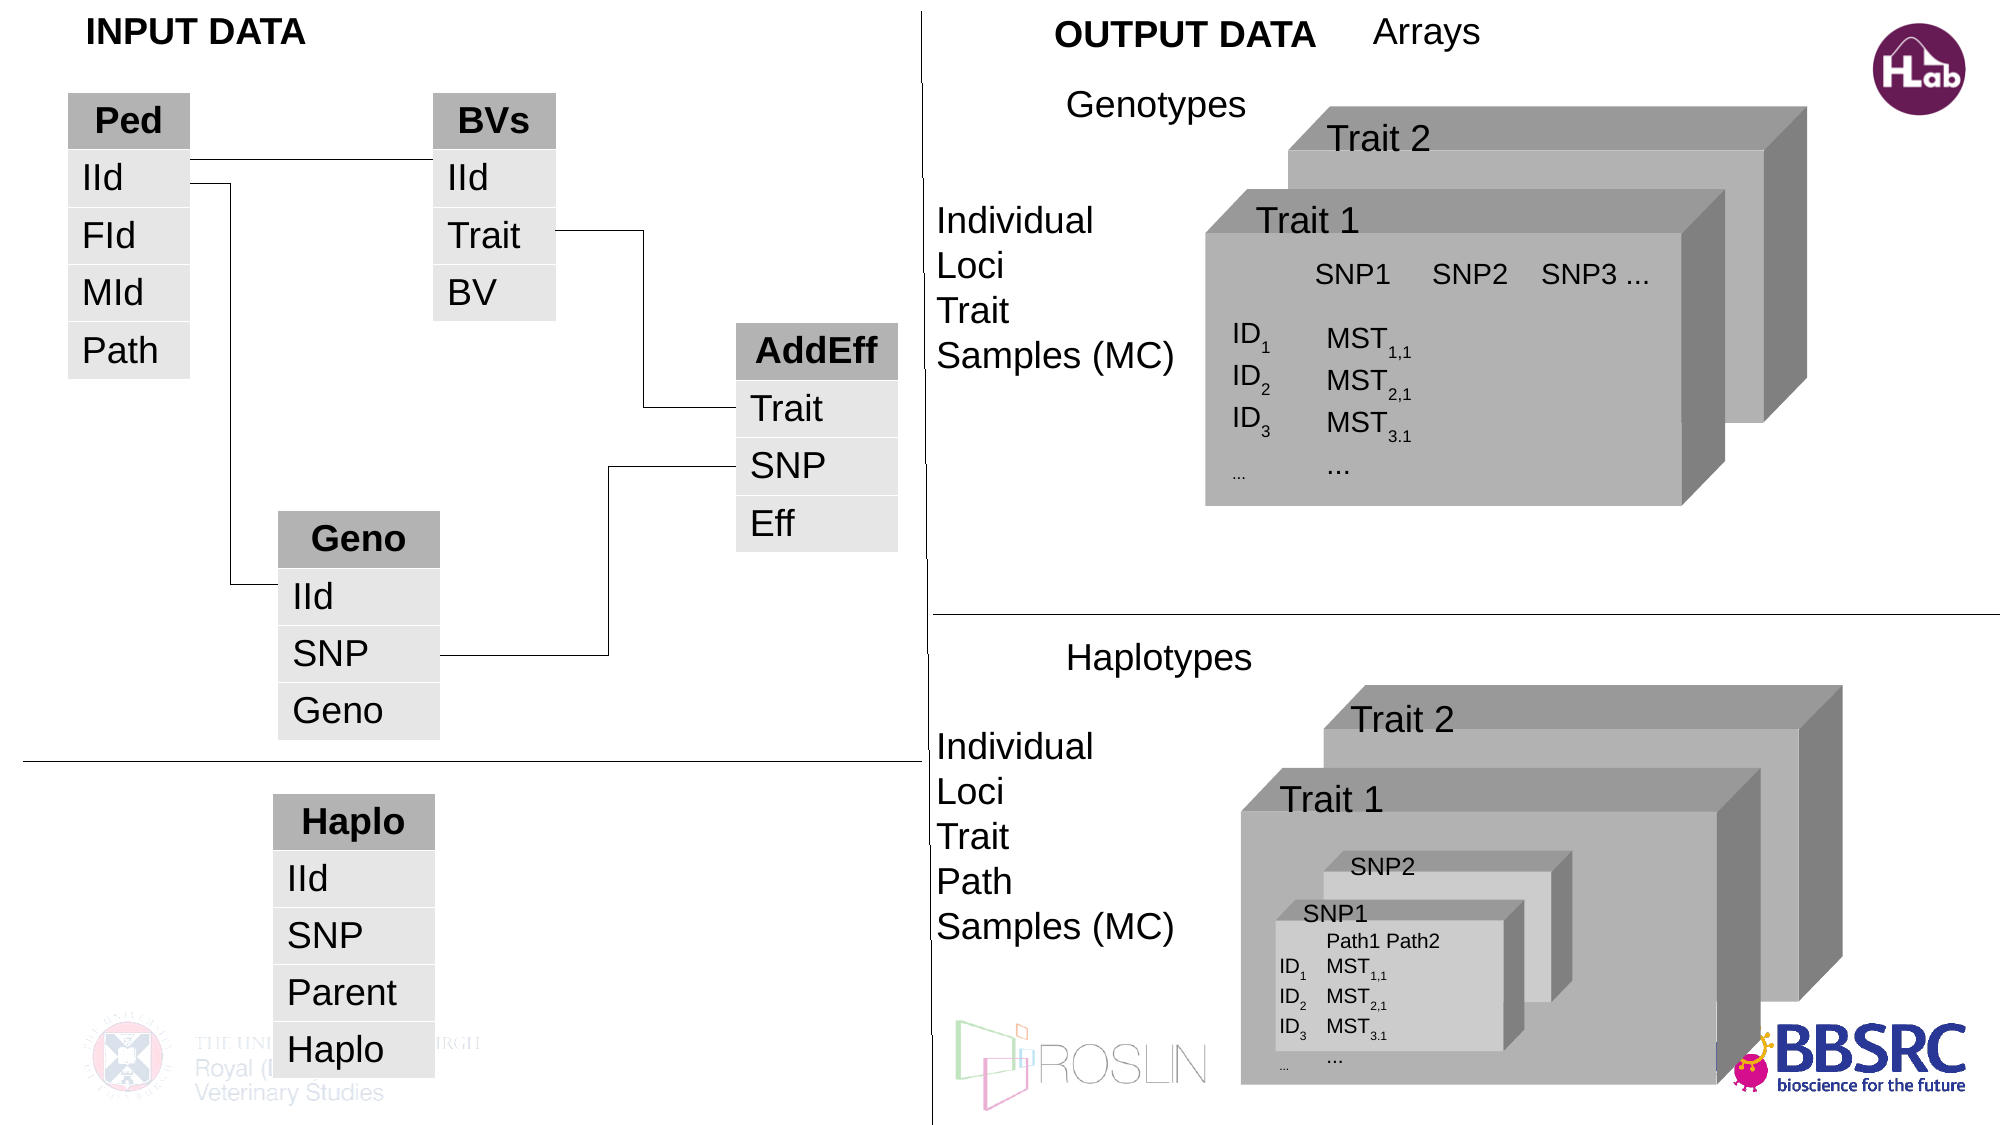

INPUT DATA
Arrays
OUTPUT DATA

Genotypes
| Ped |
| --- |
| IId |
| FId |
| MId |
| Path |
| BVs |
| --- |
| IId |
| Trait |
| BV |

Trait 2

Individual
Loci
Trait
Samples (MC)

Trait 1

SNP1     SNP2    SNP3 ...
ID1
ID2
ID3
...

MST1,1
MST2,1
MST3.1
...

| AddEff |
| --- |
| Trait |
| SNP |
| Eff |

| Geno |
| --- |
| IId |
| SNP |
| Geno |

Haplotypes

Trait 2
Individual
Loci
Trait
Path
Samples (MC)

Trait 1
| Haplo |
| --- |
| IId |
| SNP |
| Parent |
| Haplo |

SNP2

SNP1

Path1 Path2
ID1
ID2
ID3
...

MST1,1
MST2,1
MST3.1
...